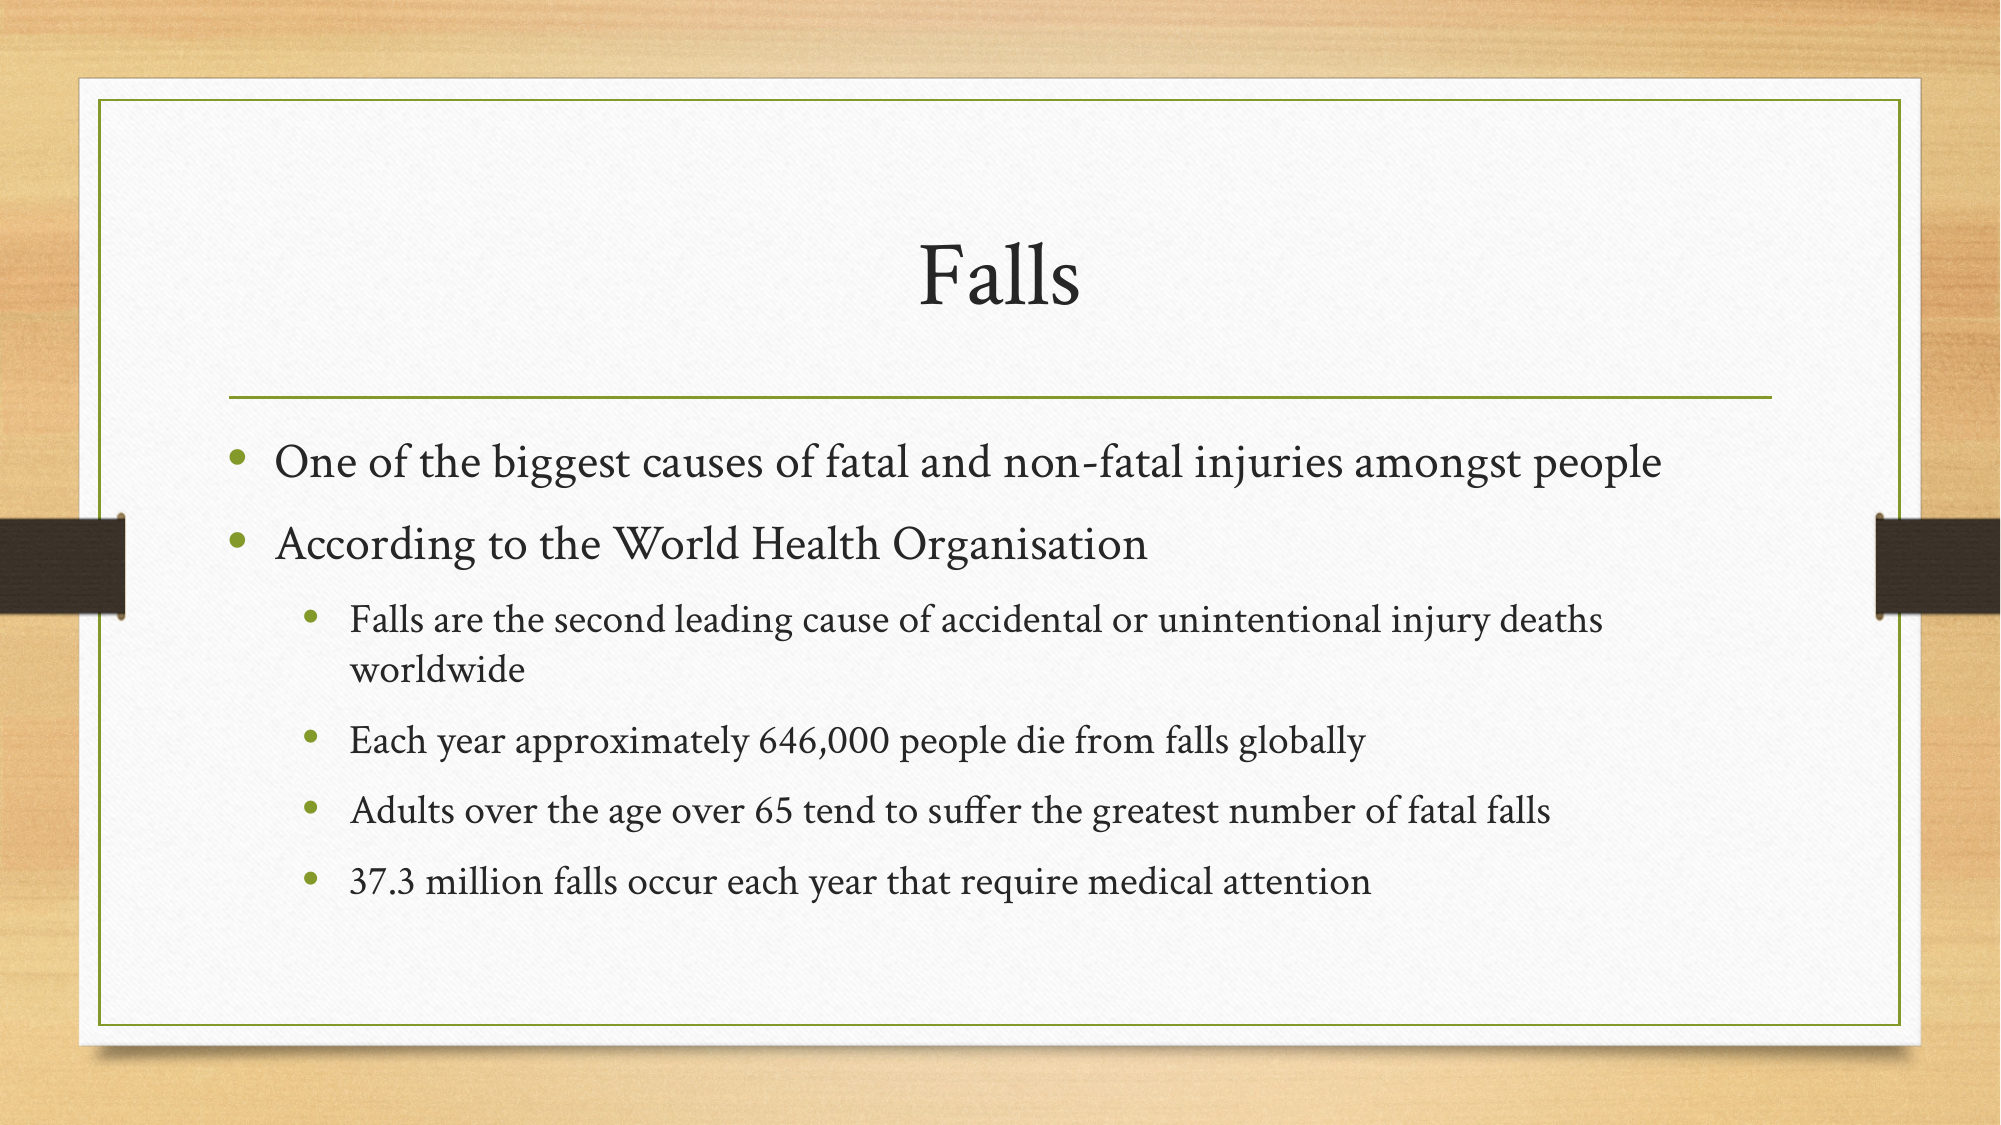

# Falls
One of the biggest causes of fatal and non-fatal injuries amongst people
According to the World Health Organisation
Falls are the second leading cause of accidental or unintentional injury deaths worldwide
Each year approximately 646,000 people die from falls globally
Adults over the age over 65 tend to suffer the greatest number of fatal falls
37.3 million falls occur each year that require medical attention